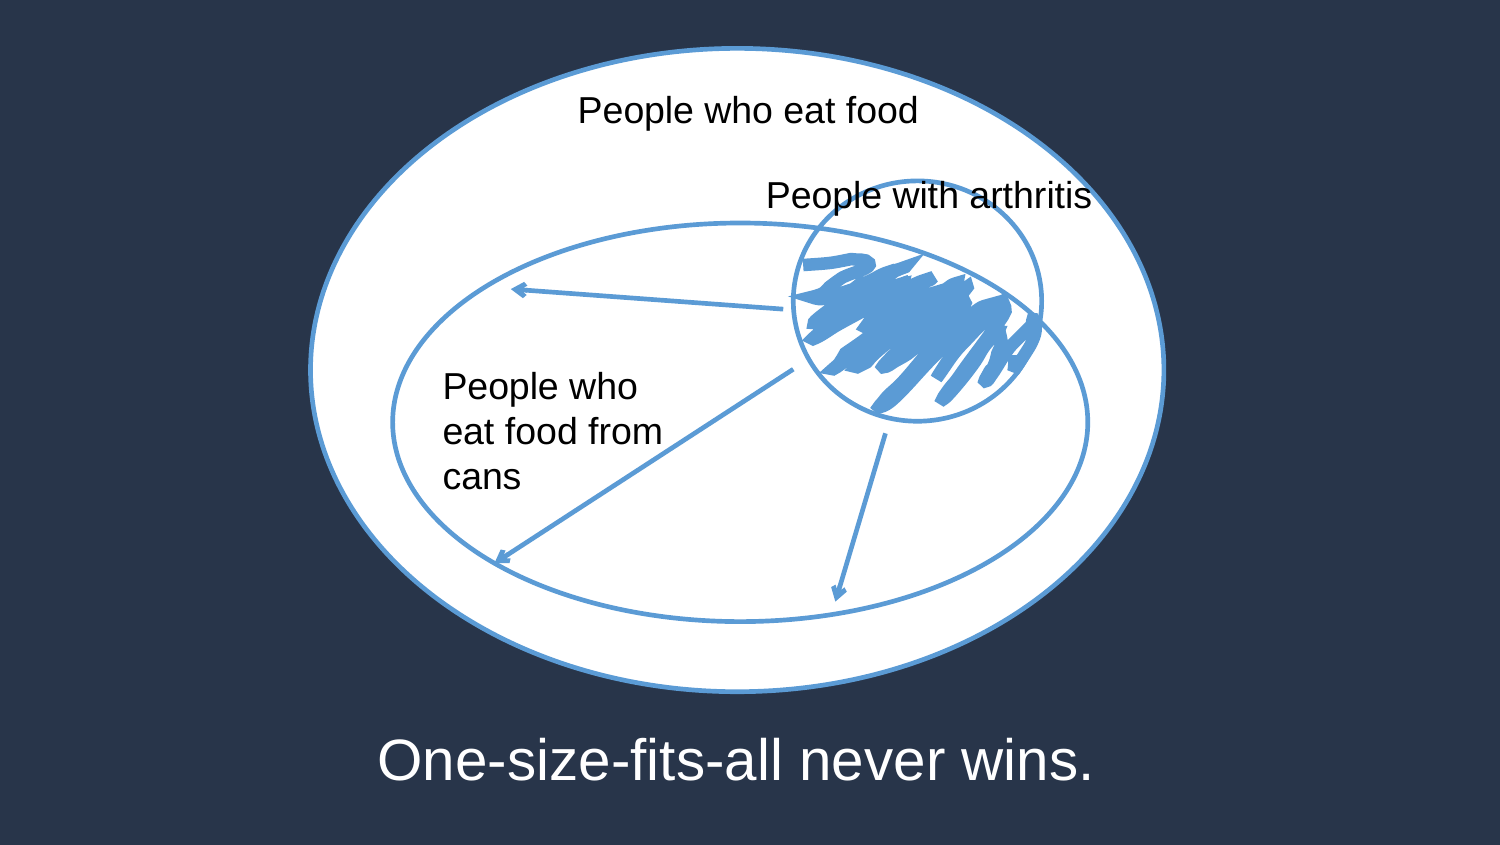

People who eat food
People with arthritis

People who eat food from cans
One-size-fits-all never wins.